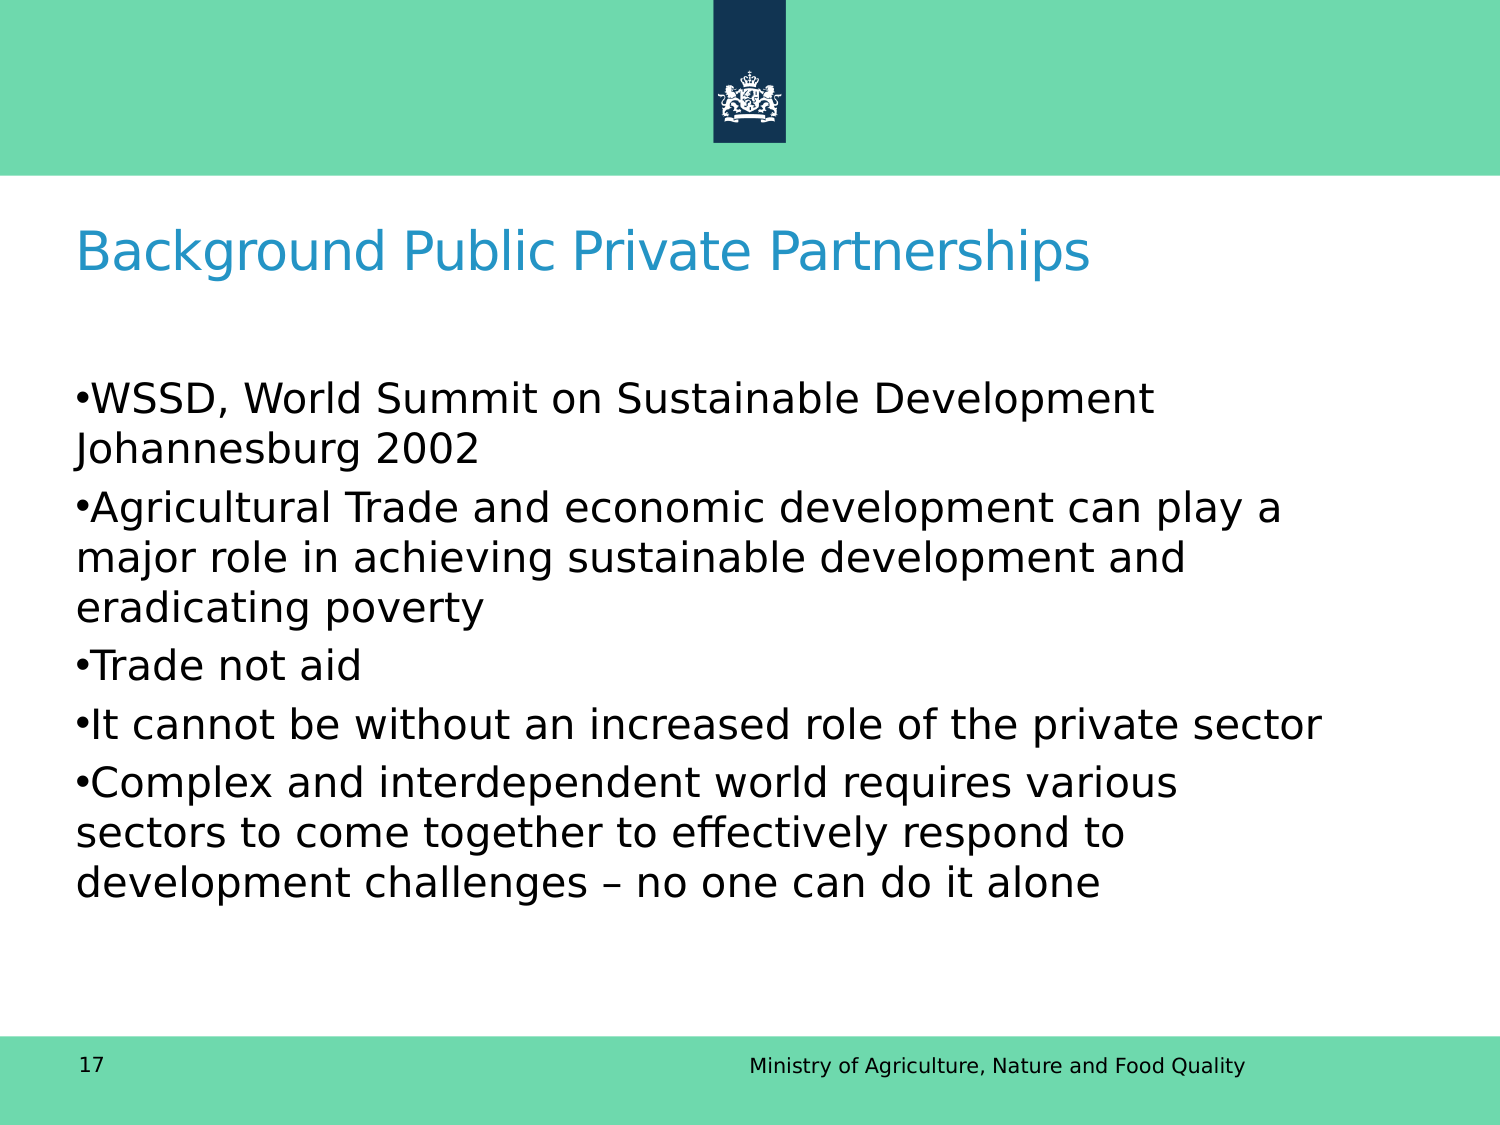

# Background Public Private Partnerships
WSSD, World Summit on Sustainable Development Johannesburg 2002
Agricultural Trade and economic development can play a major role in achieving sustainable development and eradicating poverty
Trade not aid
It cannot be without an increased role of the private sector
Complex and interdependent world requires various sectors to come together to effectively respond to development challenges – no one can do it alone

17
Ministry of Agriculture, Nature and Food Quality